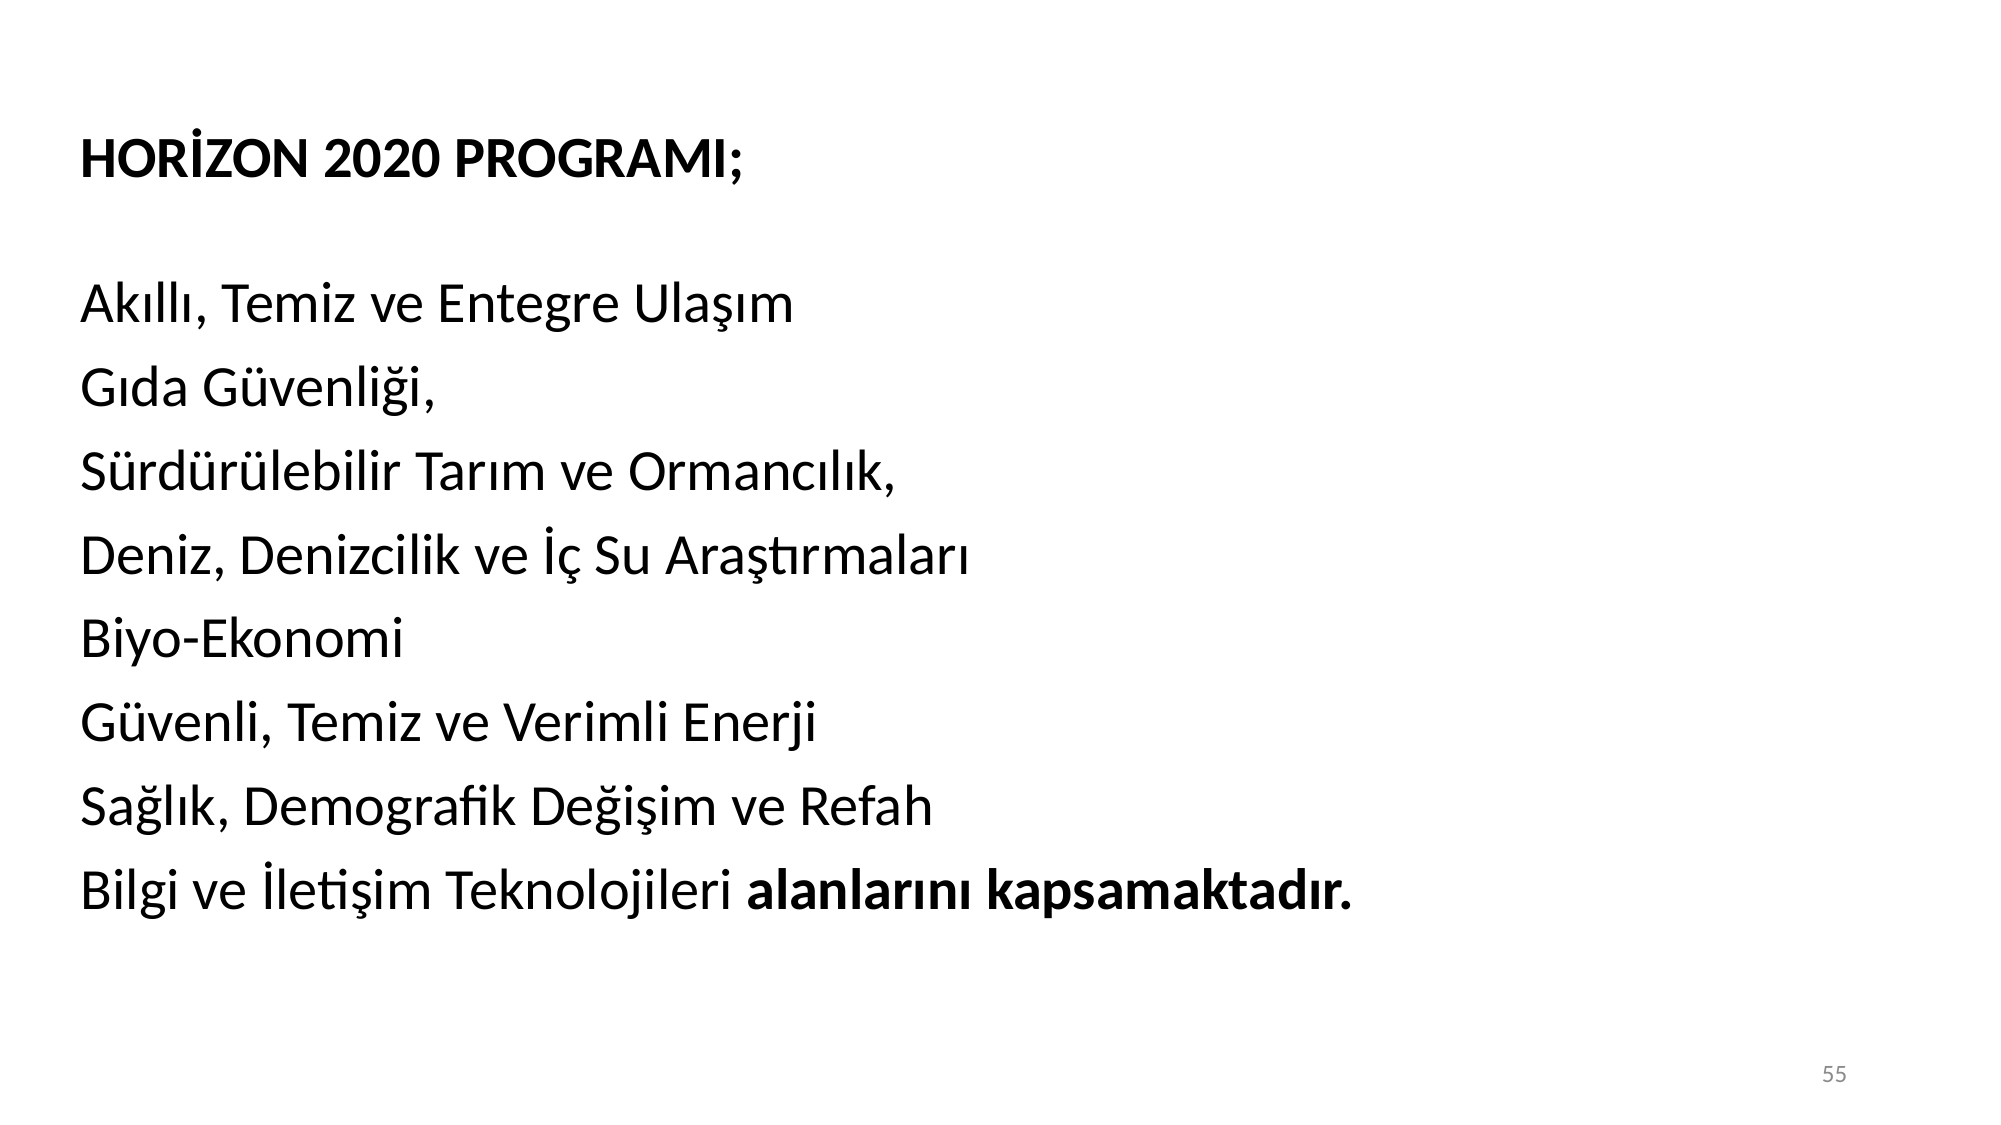

HORİZON 2020 PROGRAMI;

Akıllı, Temiz ve Entegre Ulaşım
Gıda Güvenliği,
Sürdürülebilir Tarım ve Ormancılık,
Deniz, Denizcilik ve İç Su Araştırmaları
Biyo-Ekonomi
Güvenli, Temiz ve Verimli Enerji
Sağlık, Demografik Değişim ve Refah
Bilgi ve İletişim Teknolojileri alanlarını kapsamaktadır.
55